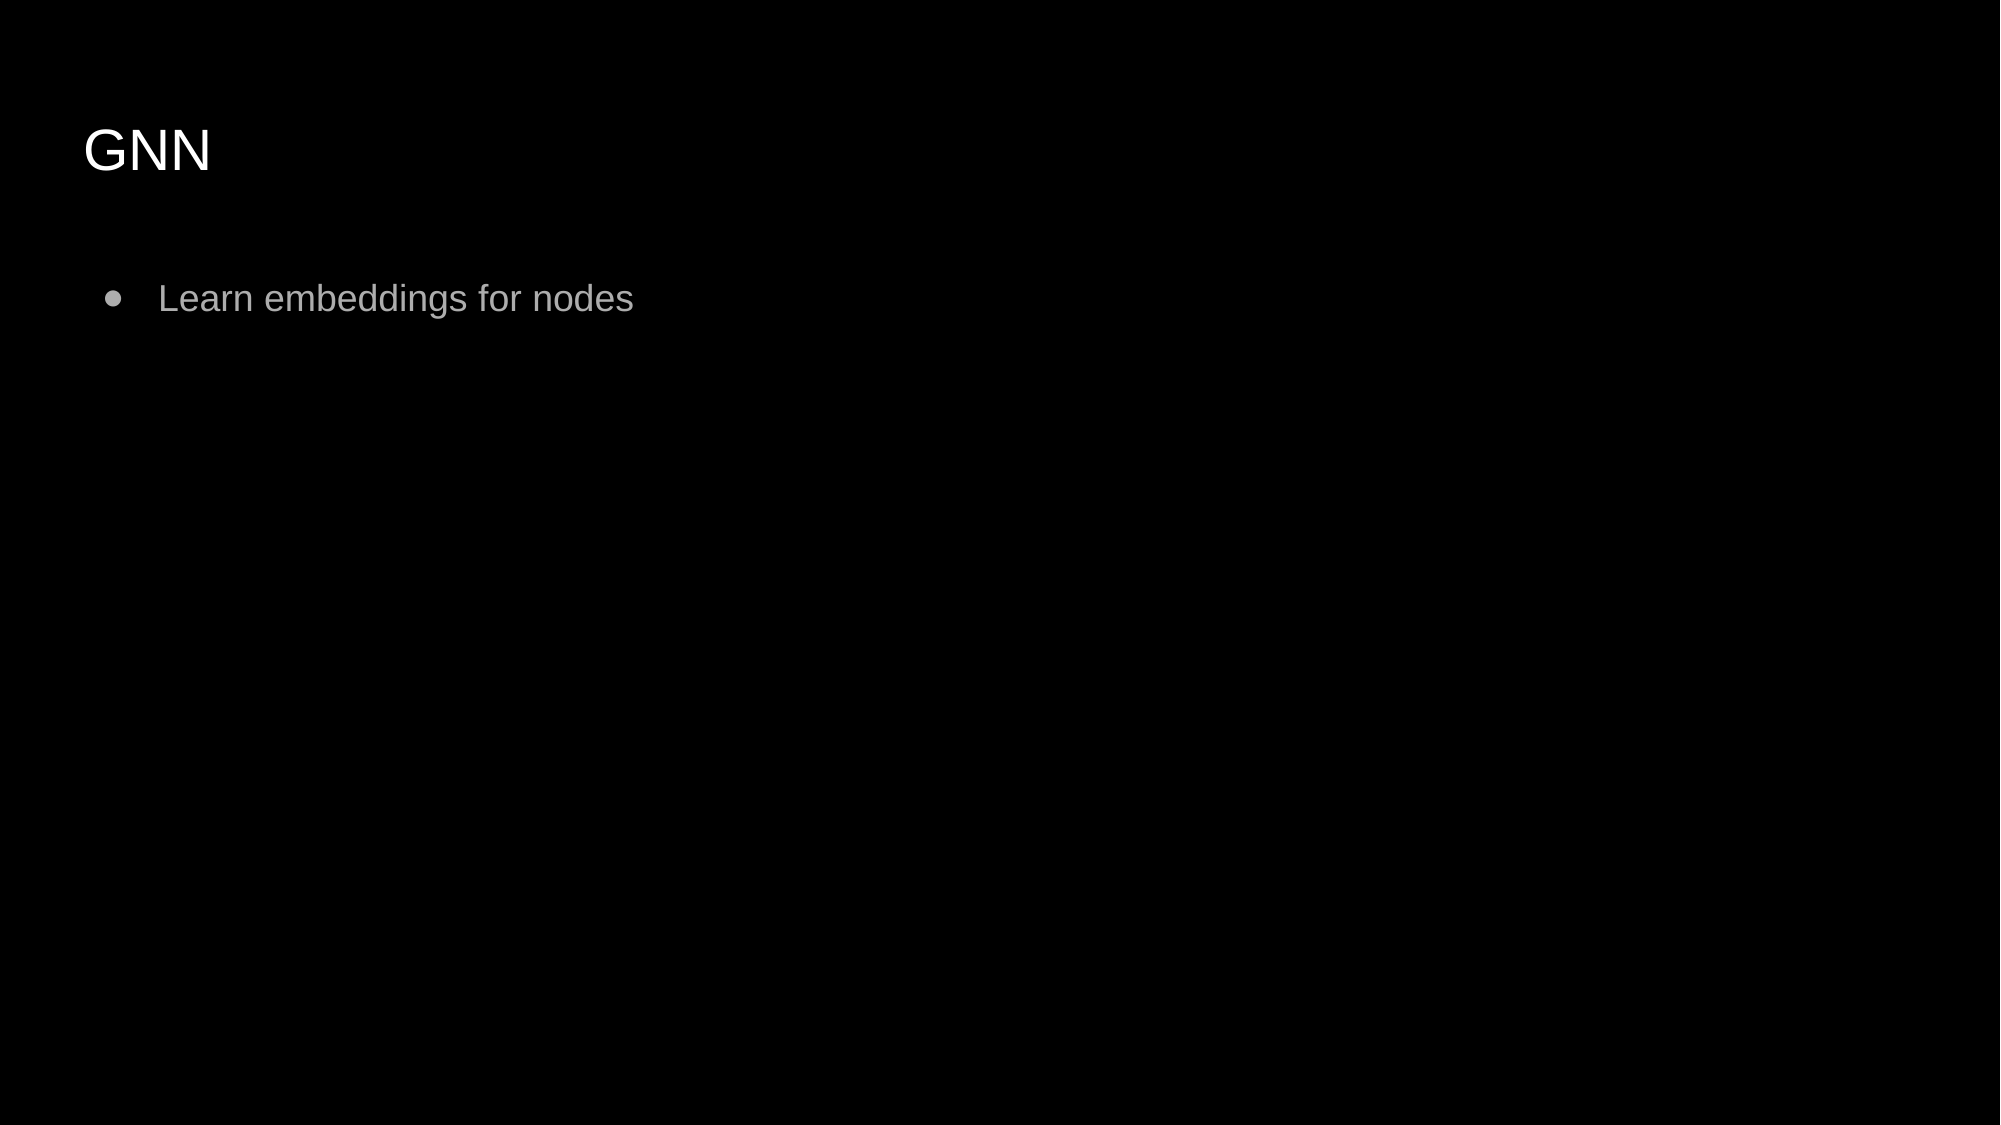

# GNN
Learn embeddings for nodes
69